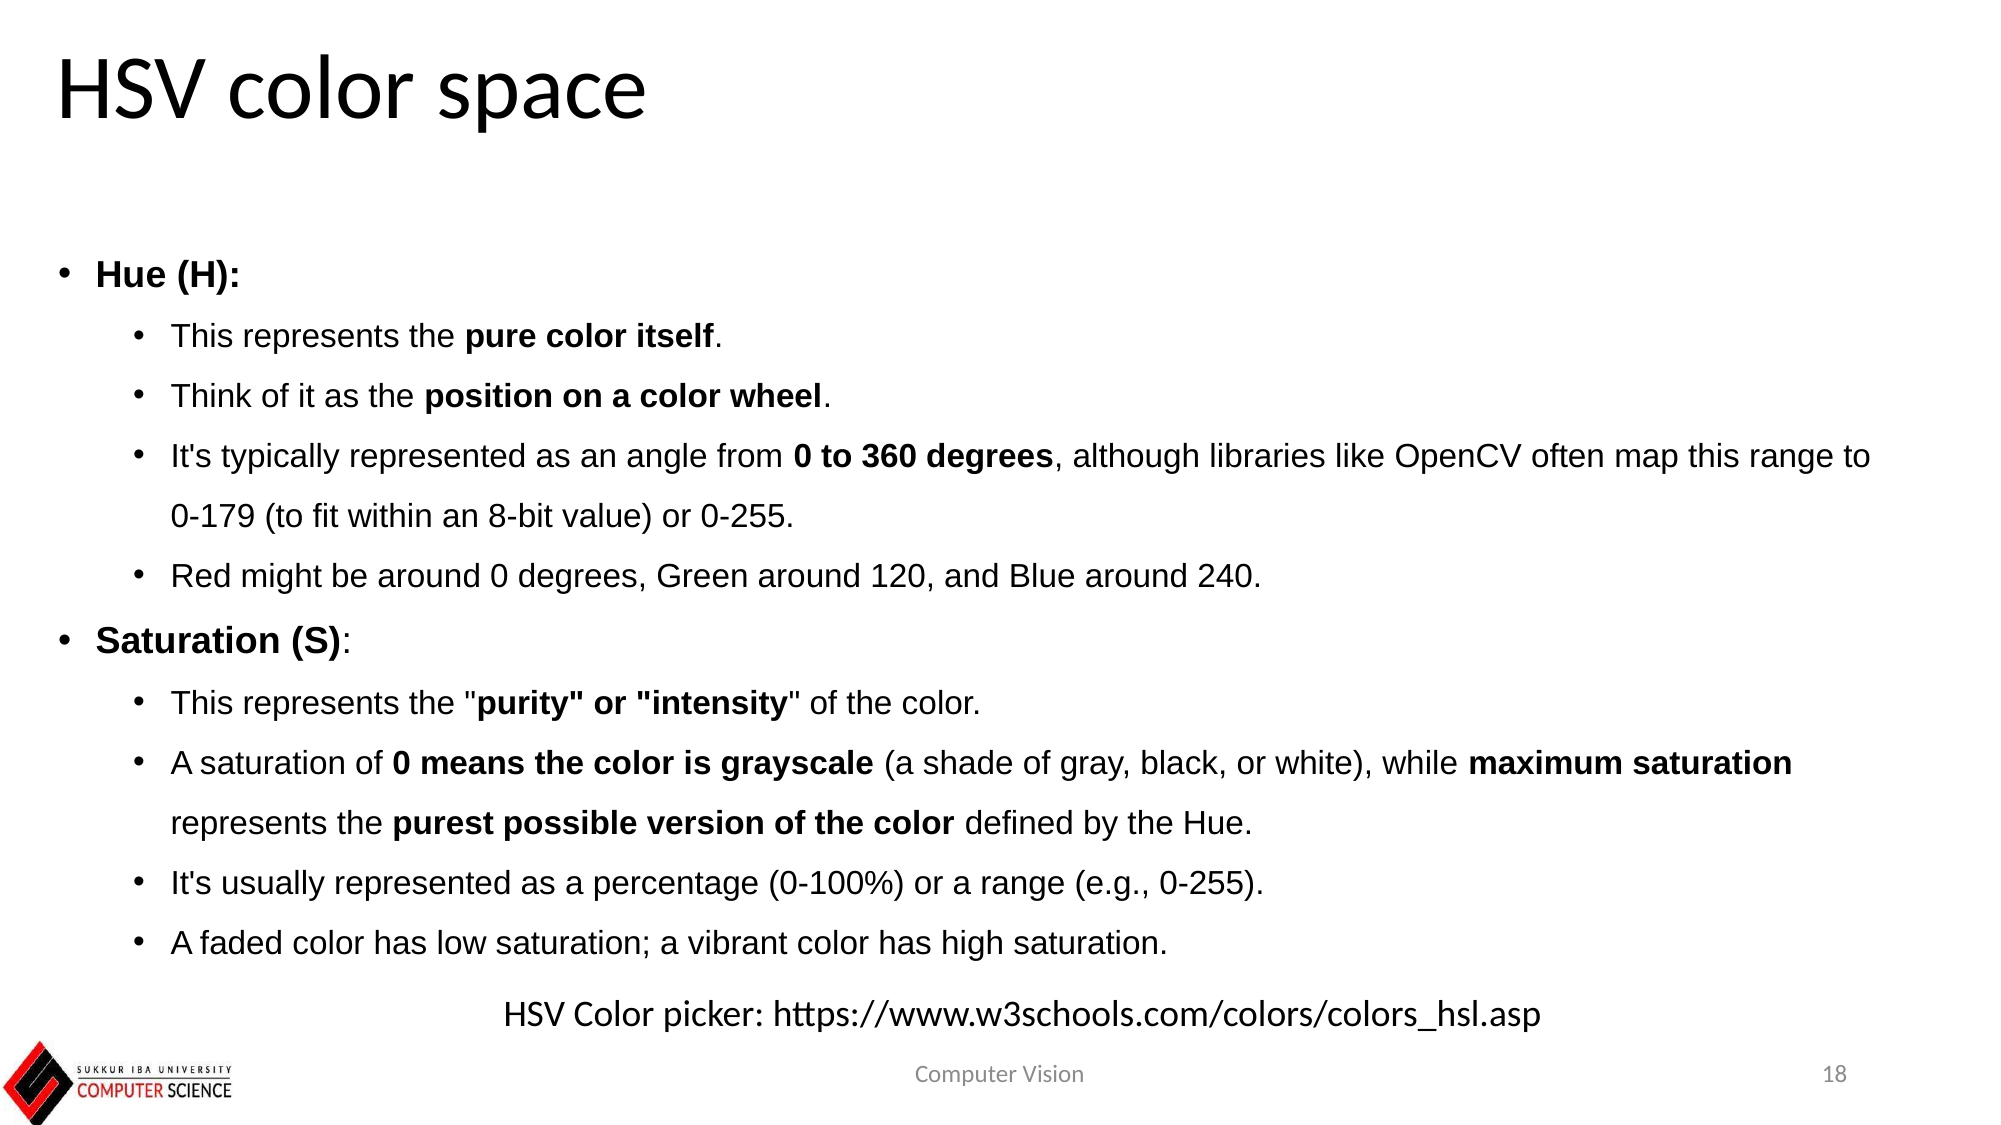

# HSV color space
Hue (H):
This represents the pure color itself.
Think of it as the position on a color wheel.
It's typically represented as an angle from 0 to 360 degrees, although libraries like OpenCV often map this range to 0-179 (to fit within an 8-bit value) or 0-255.
Red might be around 0 degrees, Green around 120, and Blue around 240.
Saturation (S):
This represents the "purity" or "intensity" of the color.
A saturation of 0 means the color is grayscale (a shade of gray, black, or white), while maximum saturation represents the purest possible version of the color defined by the Hue.
It's usually represented as a percentage (0-100%) or a range (e.g., 0-255).
A faded color has low saturation; a vibrant color has high saturation.
HSV Color picker: https://www.w3schools.com/colors/colors_hsl.asp
Computer Vision
18